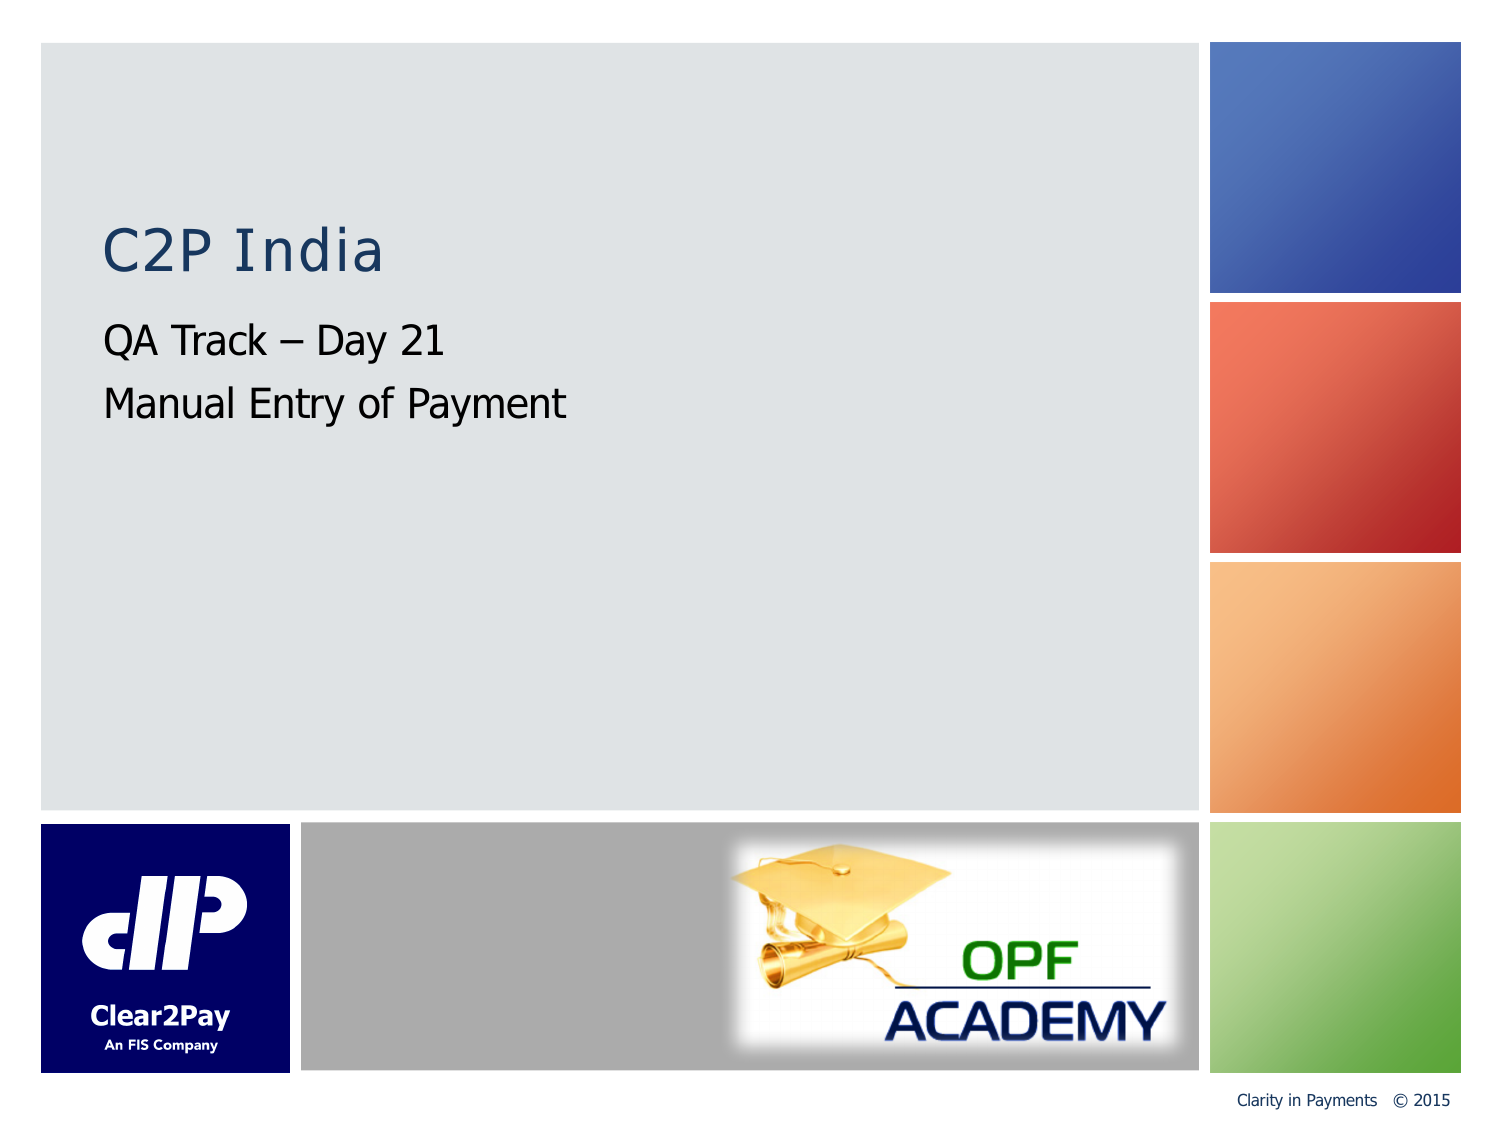

# C2P India
QA Track – Day 21
Manual Entry of Payment